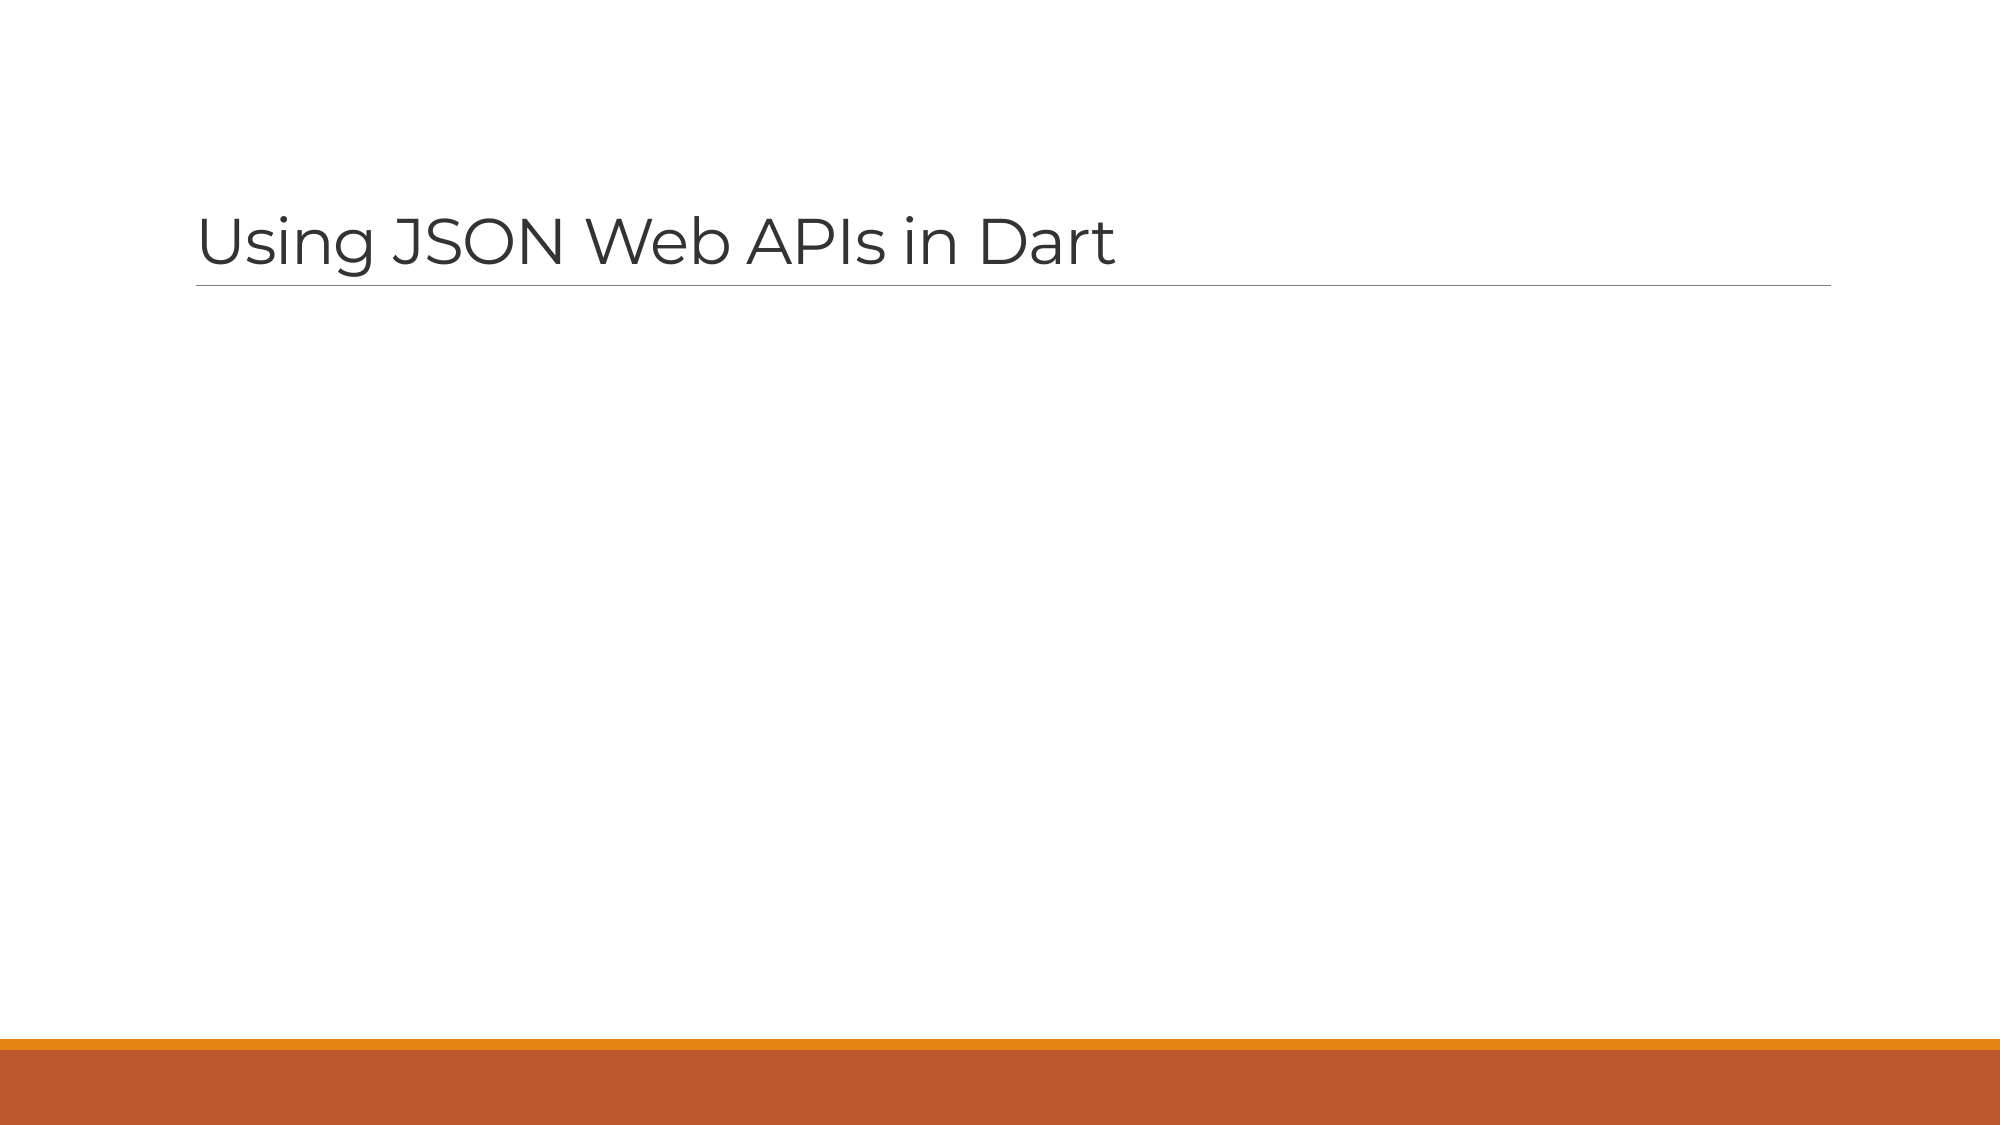

# Using JSON Web APIs in Dart